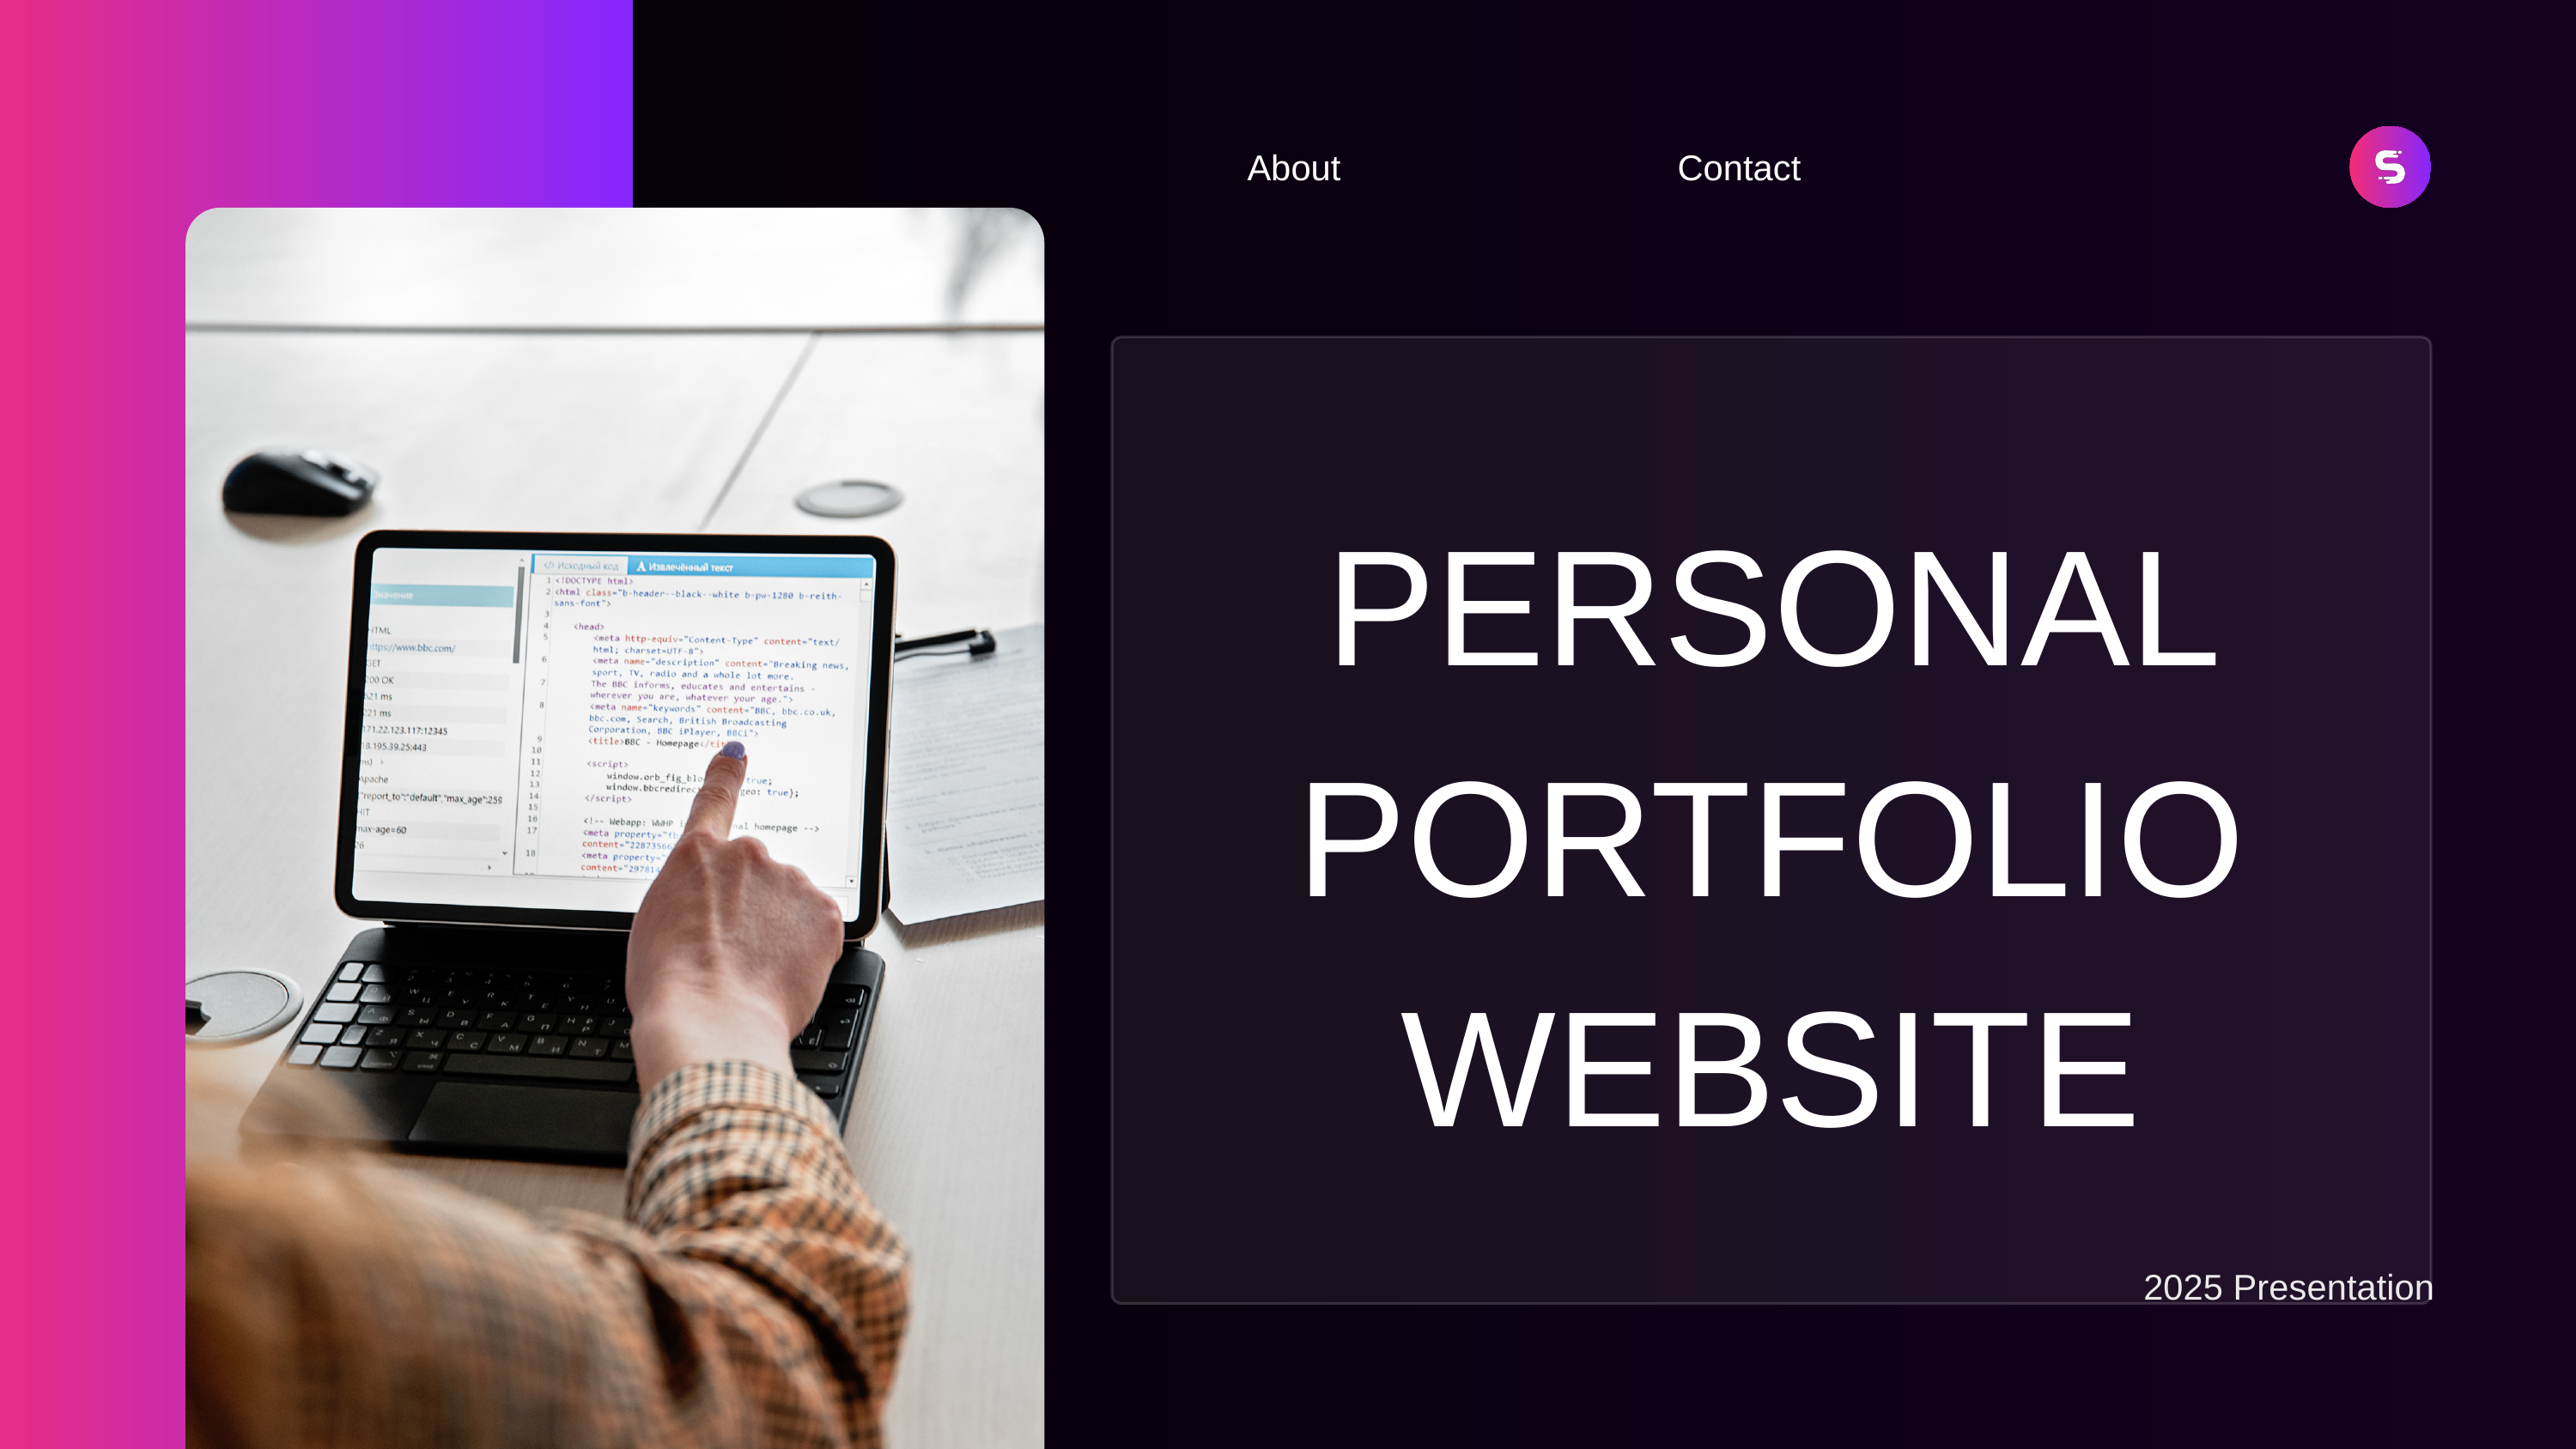

About
Contact

PERSONAL PORTFOLIO
WEBSITE

2025 Presentation